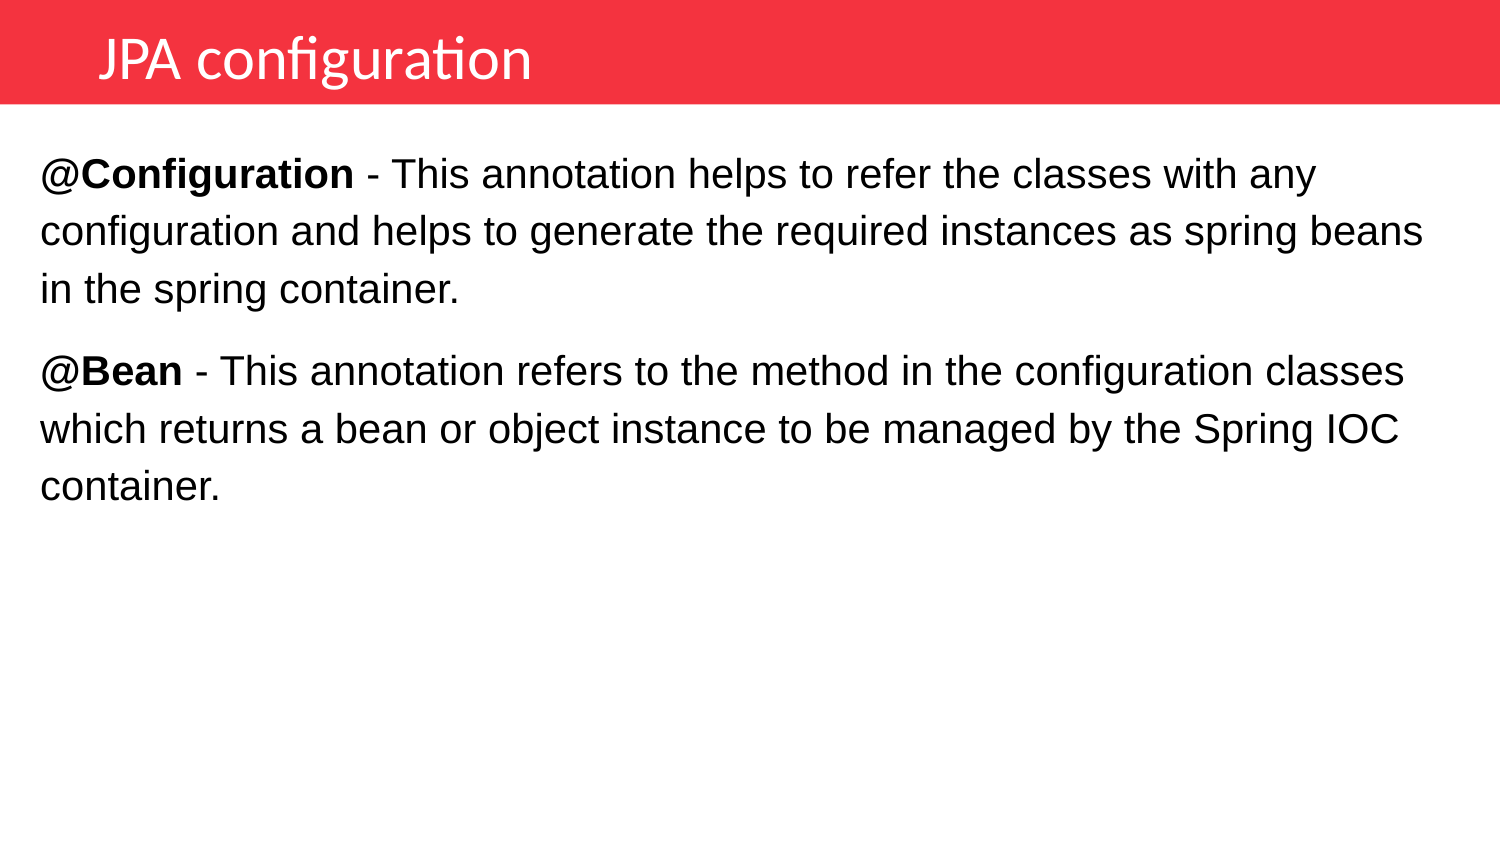

JPA configuration

@Configuration - This annotation helps to refer the classes with any configuration and helps to generate the required instances as spring beans in the spring container.
@Bean - This annotation refers to the method in the configuration classes which returns a bean or object instance to be managed by the Spring IOC container.